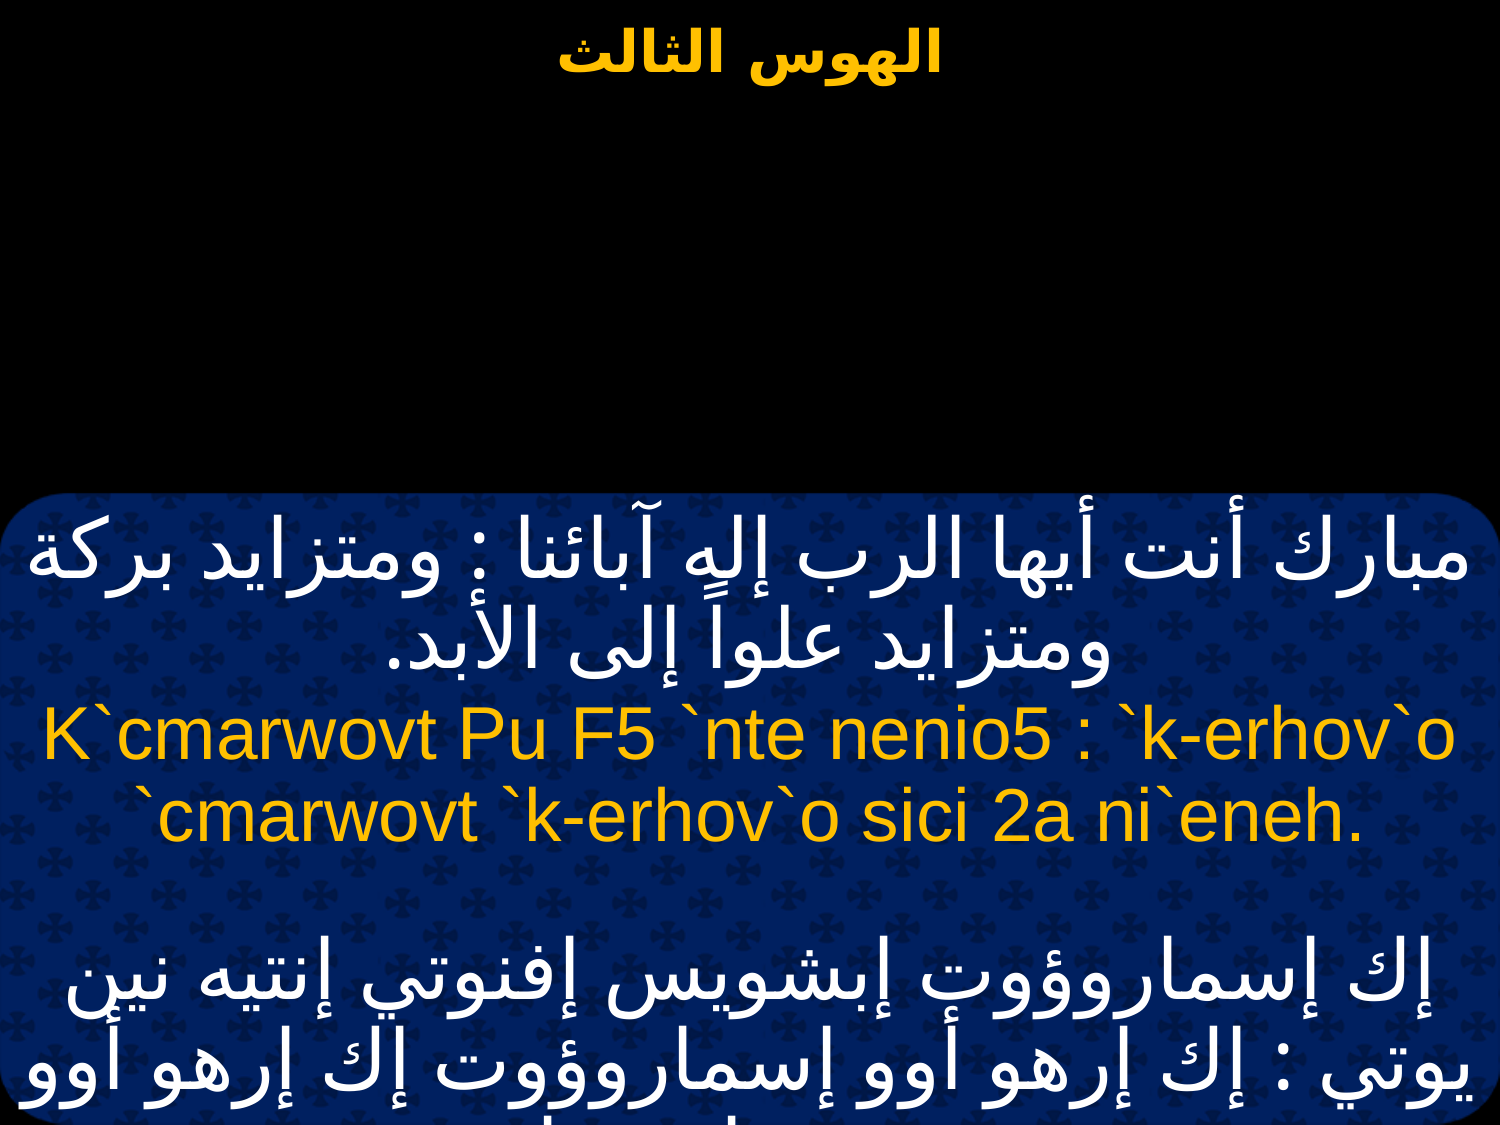

مبارك أنت أيها الرب إله آبائنا : ومتزايد بركة ومتزايد علواً إلى الأبد.
K`cmarwovt Pu F5 `nte nenio5 : `k-erhov`o `cmarwovt `k-erhov`o sici 2a ni`eneh.
إك إسماروؤوت إبشويس إفنوتي إنتيه نين يوتي : إك إرهو أوو إسماروؤوت إك إرهو أوو تشيسي شـا نـي إينيـه.